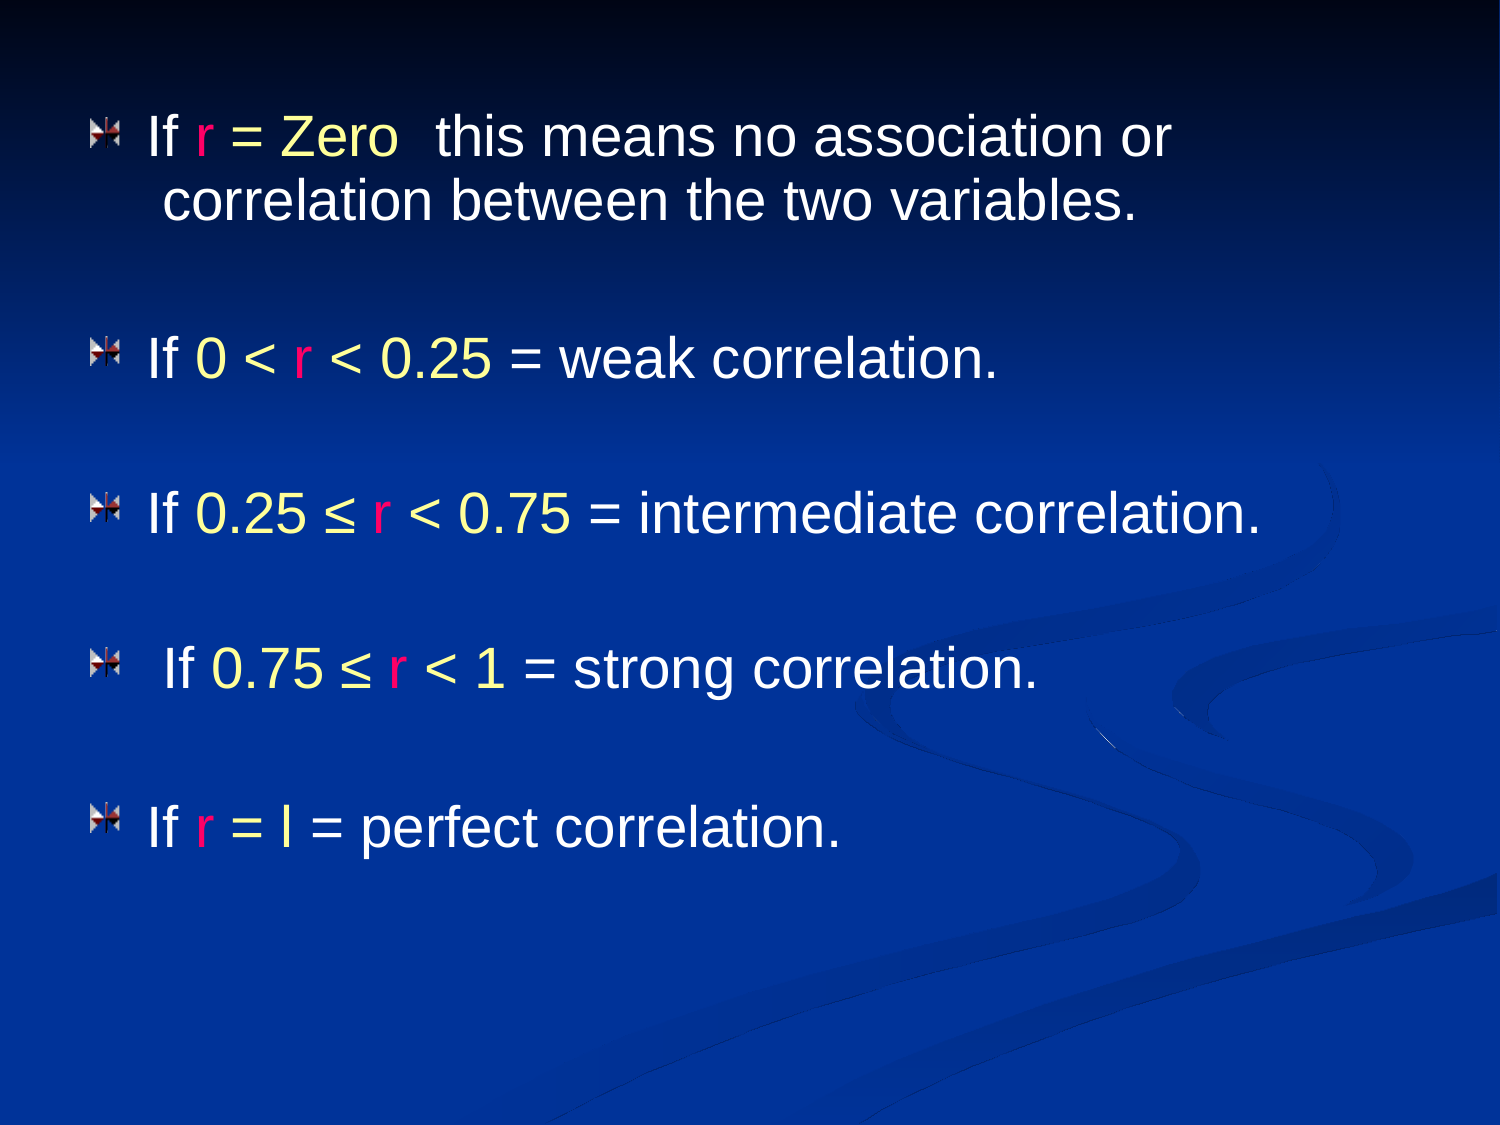

If r = Zero	this means no association or  correlation between the two variables.

If 0 < r < 0.25 = weak correlation.
If 0.25 ≤ r < 0.75 = intermediate correlation.  If 0.75 ≤ r < 1 = strong correlation.

If r = l = perfect correlation.